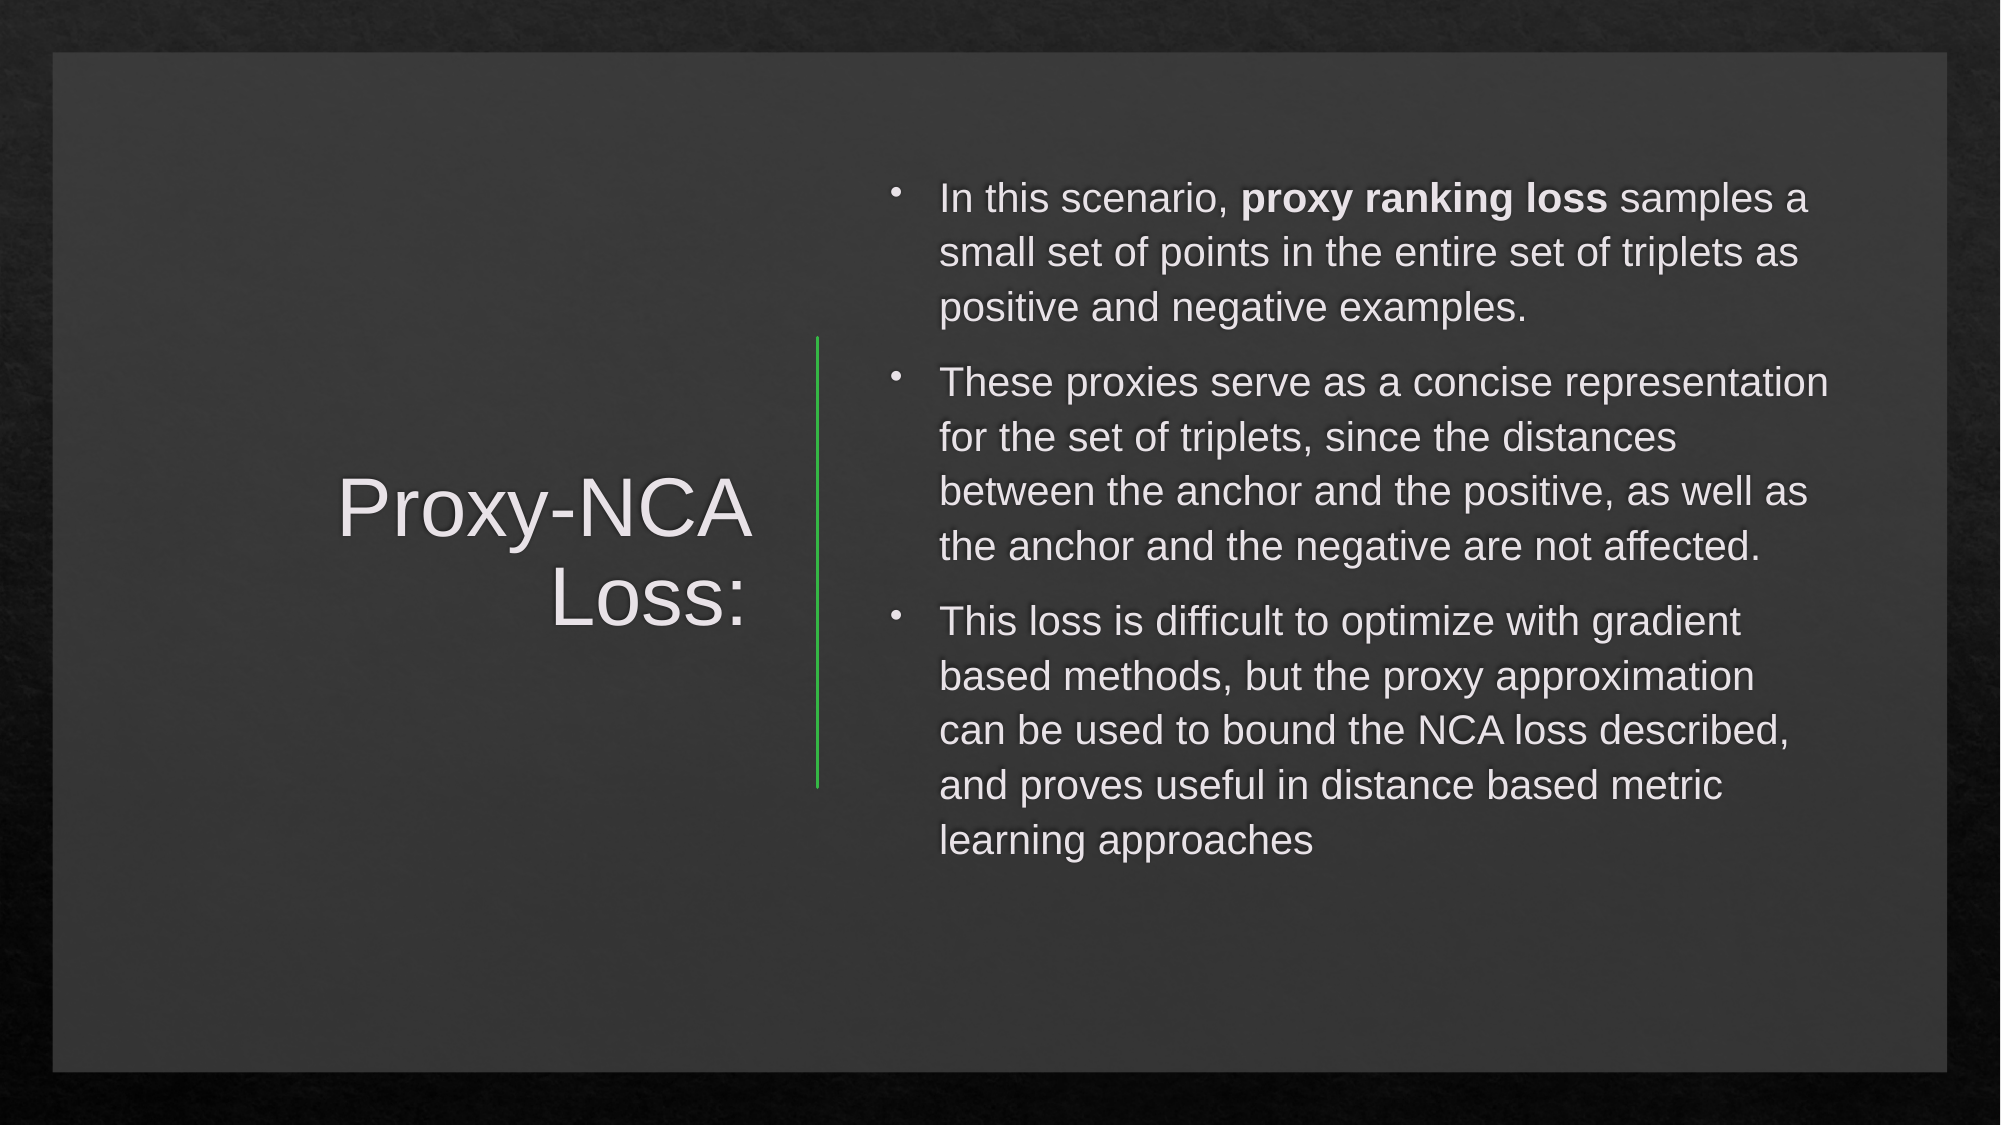

# Proxy-NCA Loss:
In this scenario, proxy ranking loss samples a small set of points in the entire set of triplets as positive and negative examples.
These proxies serve as a concise representation for the set of triplets, since the distances between the anchor and the positive, as well as the anchor and the negative are not affected.
This loss is difficult to optimize with gradient based methods, but the proxy approximation can be used to bound the NCA loss described, and proves useful in distance based metric learning approaches